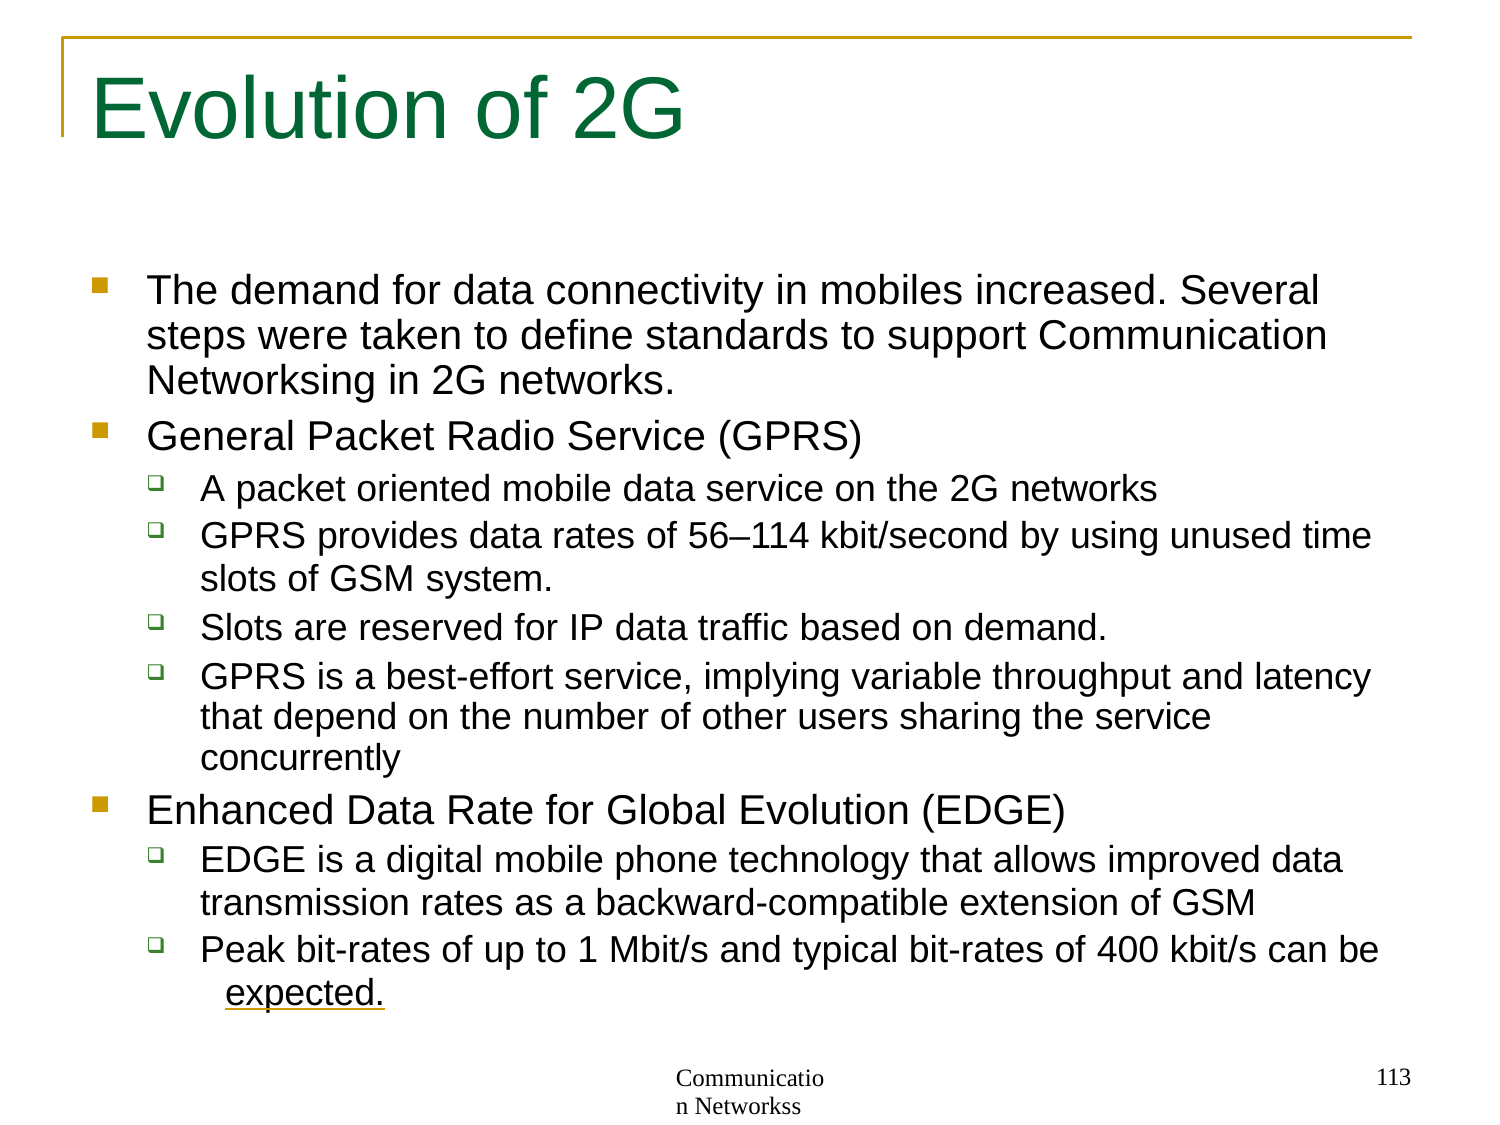

# Evolution of 2G
The demand for data connectivity in mobiles increased. Several steps were taken to define standards to support Communication Networksing in 2G networks.
General Packet Radio Service (GPRS)
A packet oriented mobile data service on the 2G networks
GPRS provides data rates of 56–114 kbit/second by using unused time
slots of GSM system.
Slots are reserved for IP data traffic based on demand.
GPRS is a best-effort service, implying variable throughput and latency that depend on the number of other users sharing the service concurrently
Enhanced Data Rate for Global Evolution (EDGE)
EDGE is a digital mobile phone technology that allows improved data
transmission rates as a backward-compatible extension of GSM
Peak bit-rates of up to 1 Mbit/s and typical bit-rates of 400 kbit/s can be
	expected.
113
Communication Networkss